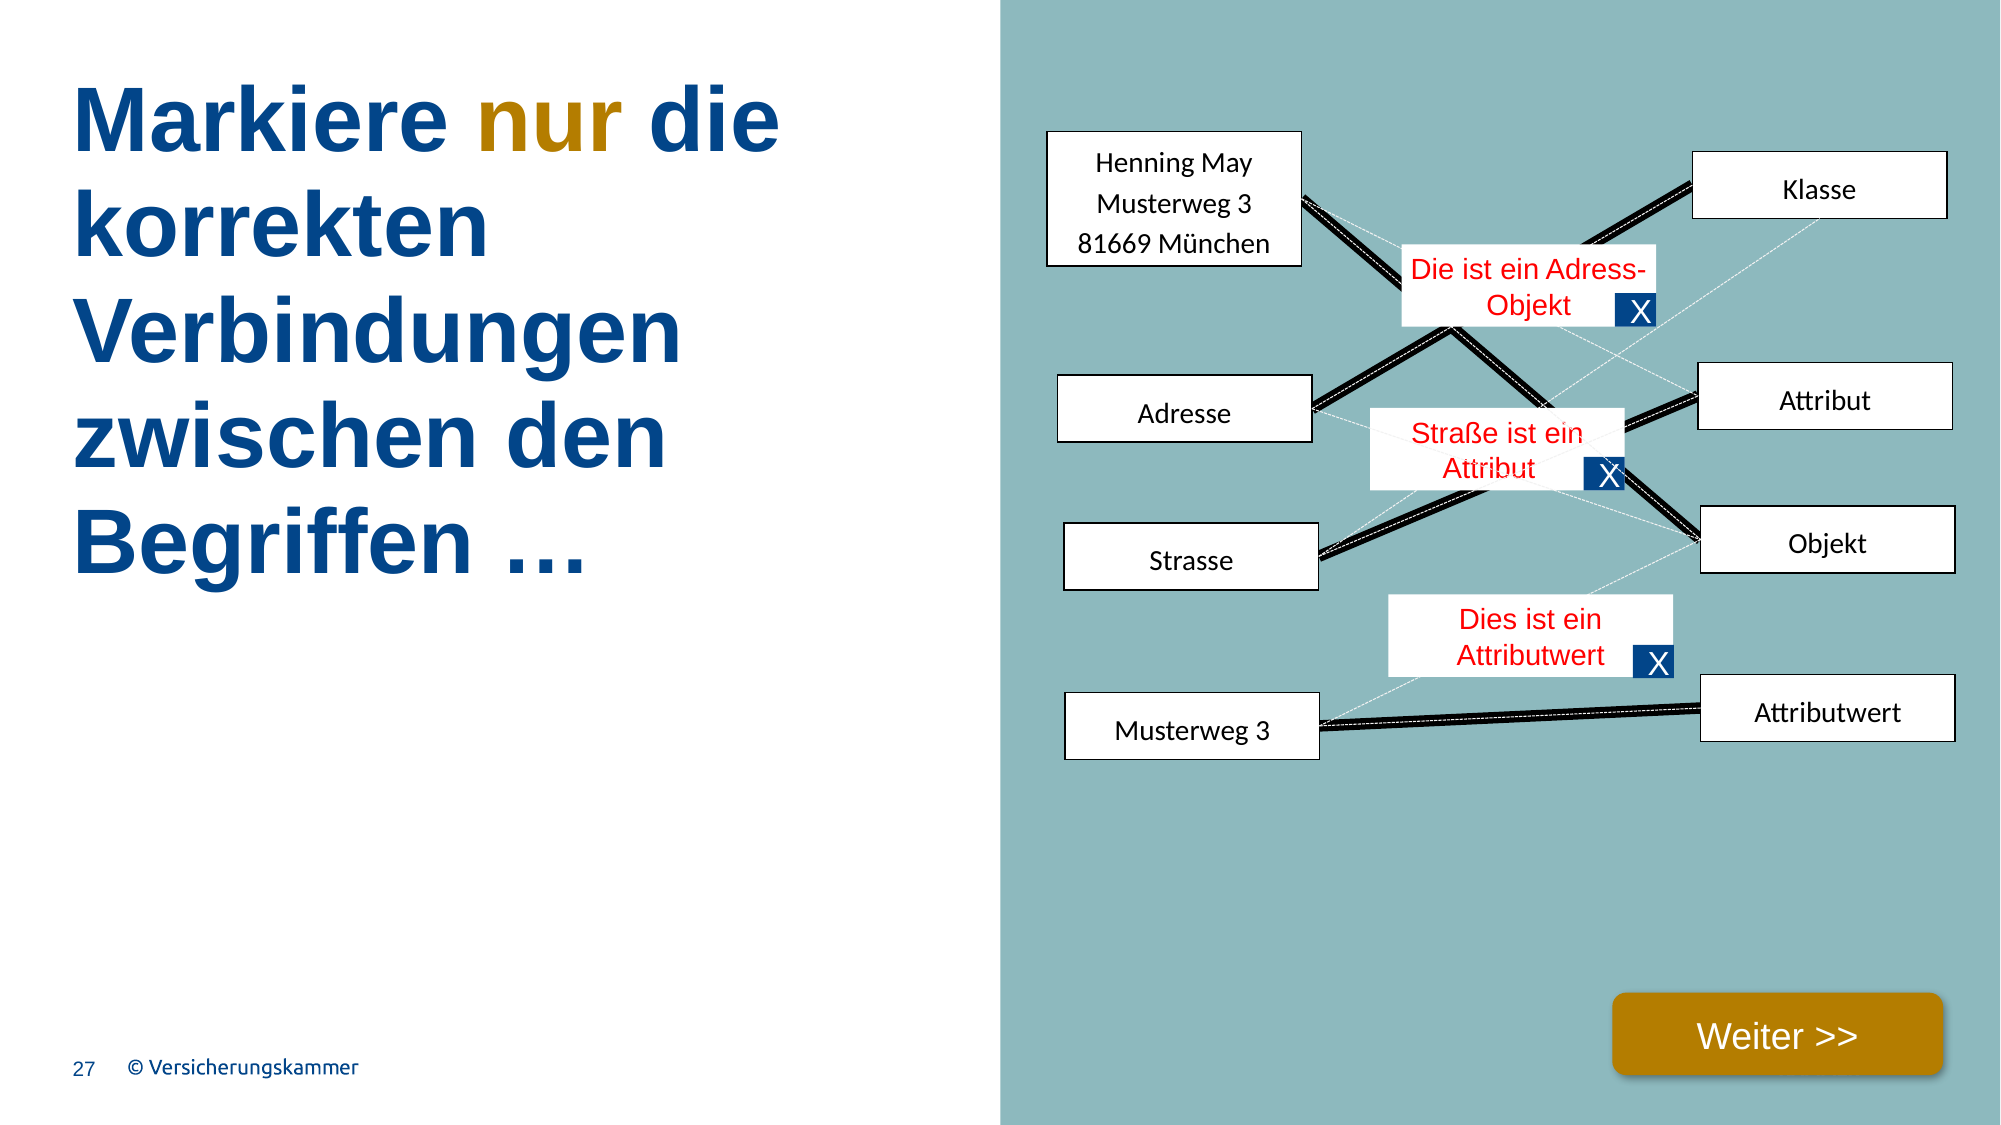

# Markiere nur die korrekten Verbindungen zwischen den Begriffen …
Henning May
Musterweg 3
81669 München
Klasse
Die ist ein Adress-Objekt
X
Attribut
Adresse
Straße ist ein Attribut
X
Objekt
Strasse
Dies ist ein Attributwert
X
Attributwert
Musterweg 3
Weiter >>
27